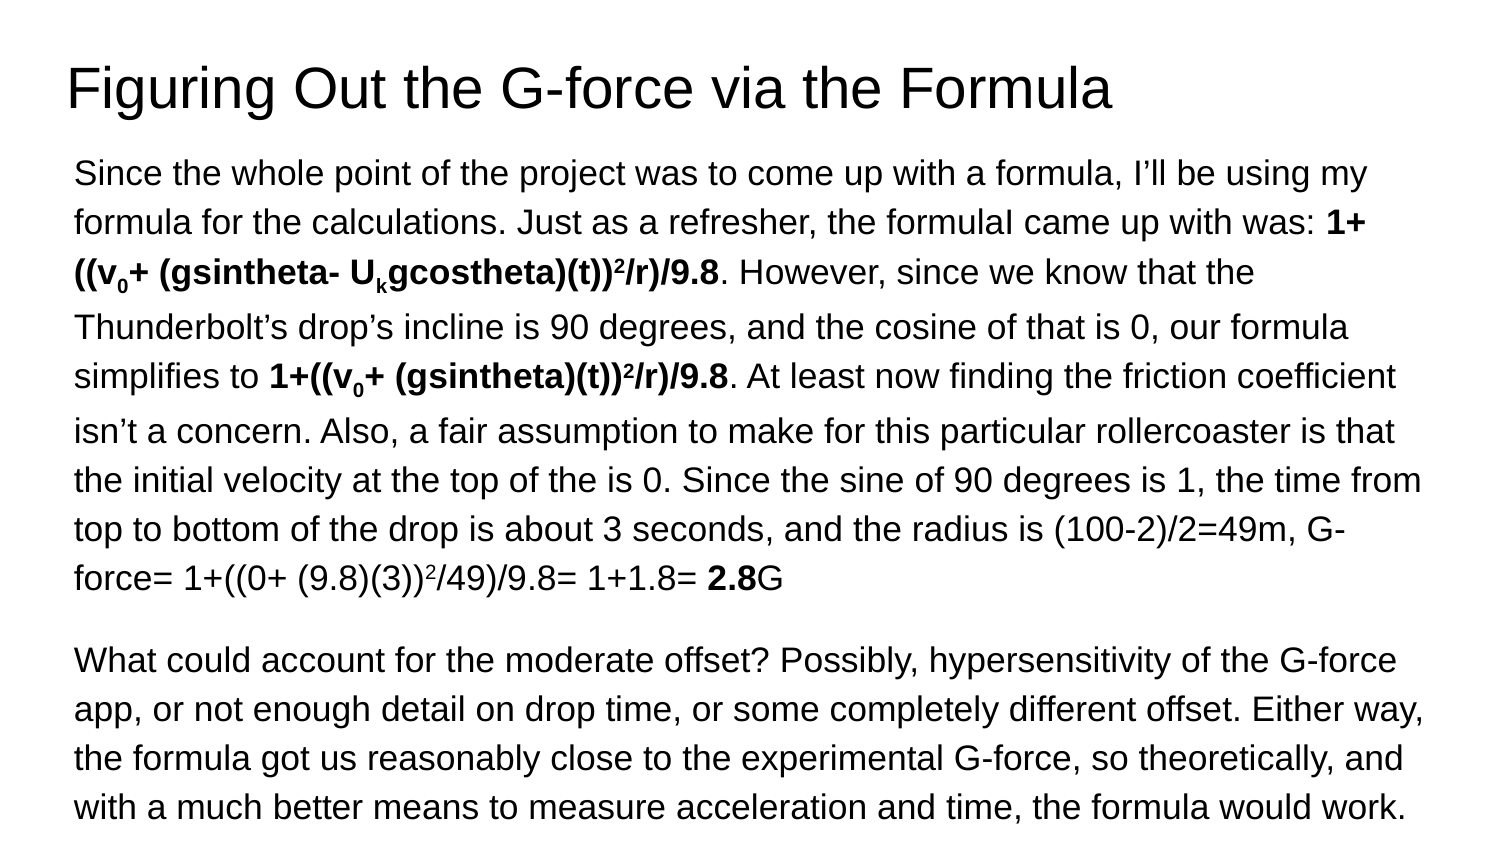

# Figuring Out the G-force via the Formula
Since the whole point of the project was to come up with a formula, I’ll be using my formula for the calculations. Just as a refresher, the formulaI came up with was: 1+((v0+ (gsintheta- Ukgcostheta)(t))2/r)/9.8. However, since we know that the Thunderbolt’s drop’s incline is 90 degrees, and the cosine of that is 0, our formula simplifies to 1+((v0+ (gsintheta)(t))2/r)/9.8. At least now finding the friction coefficient isn’t a concern. Also, a fair assumption to make for this particular rollercoaster is that the initial velocity at the top of the is 0. Since the sine of 90 degrees is 1, the time from top to bottom of the drop is about 3 seconds, and the radius is (100-2)/2=49m, G-force= 1+((0+ (9.8)(3))2/49)/9.8= 1+1.8= 2.8G
What could account for the moderate offset? Possibly, hypersensitivity of the G-force app, or not enough detail on drop time, or some completely different offset. Either way, the formula got us reasonably close to the experimental G-force, so theoretically, and with a much better means to measure acceleration and time, the formula would work.